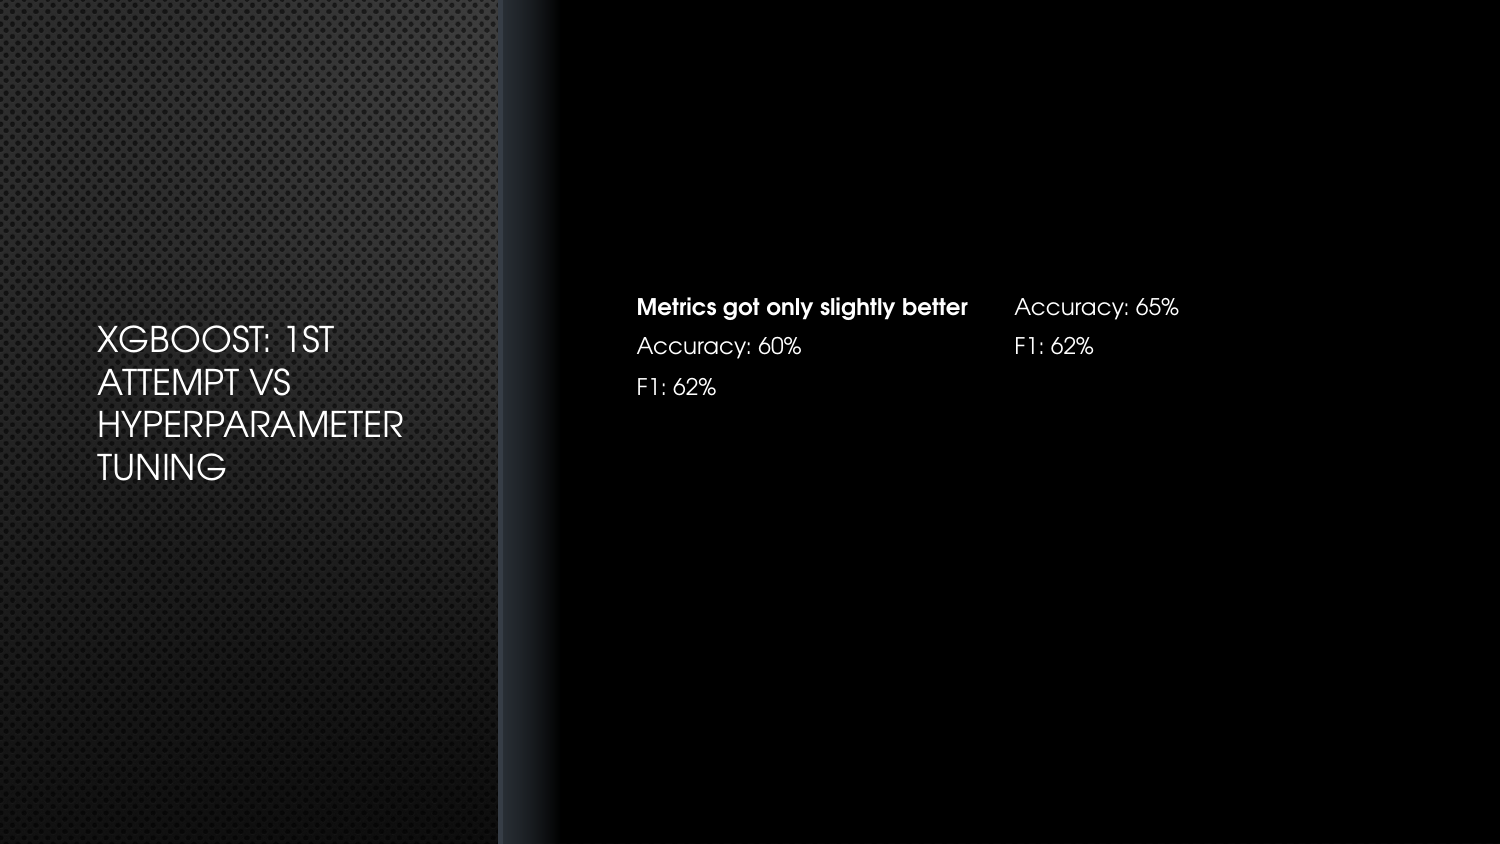

# XGBOOST: 1st attempt vs hyperparameter tuning
Metrics got only slightly better
Accuracy: 60%
F1: 62%
Accuracy: 65%
F1: 62%